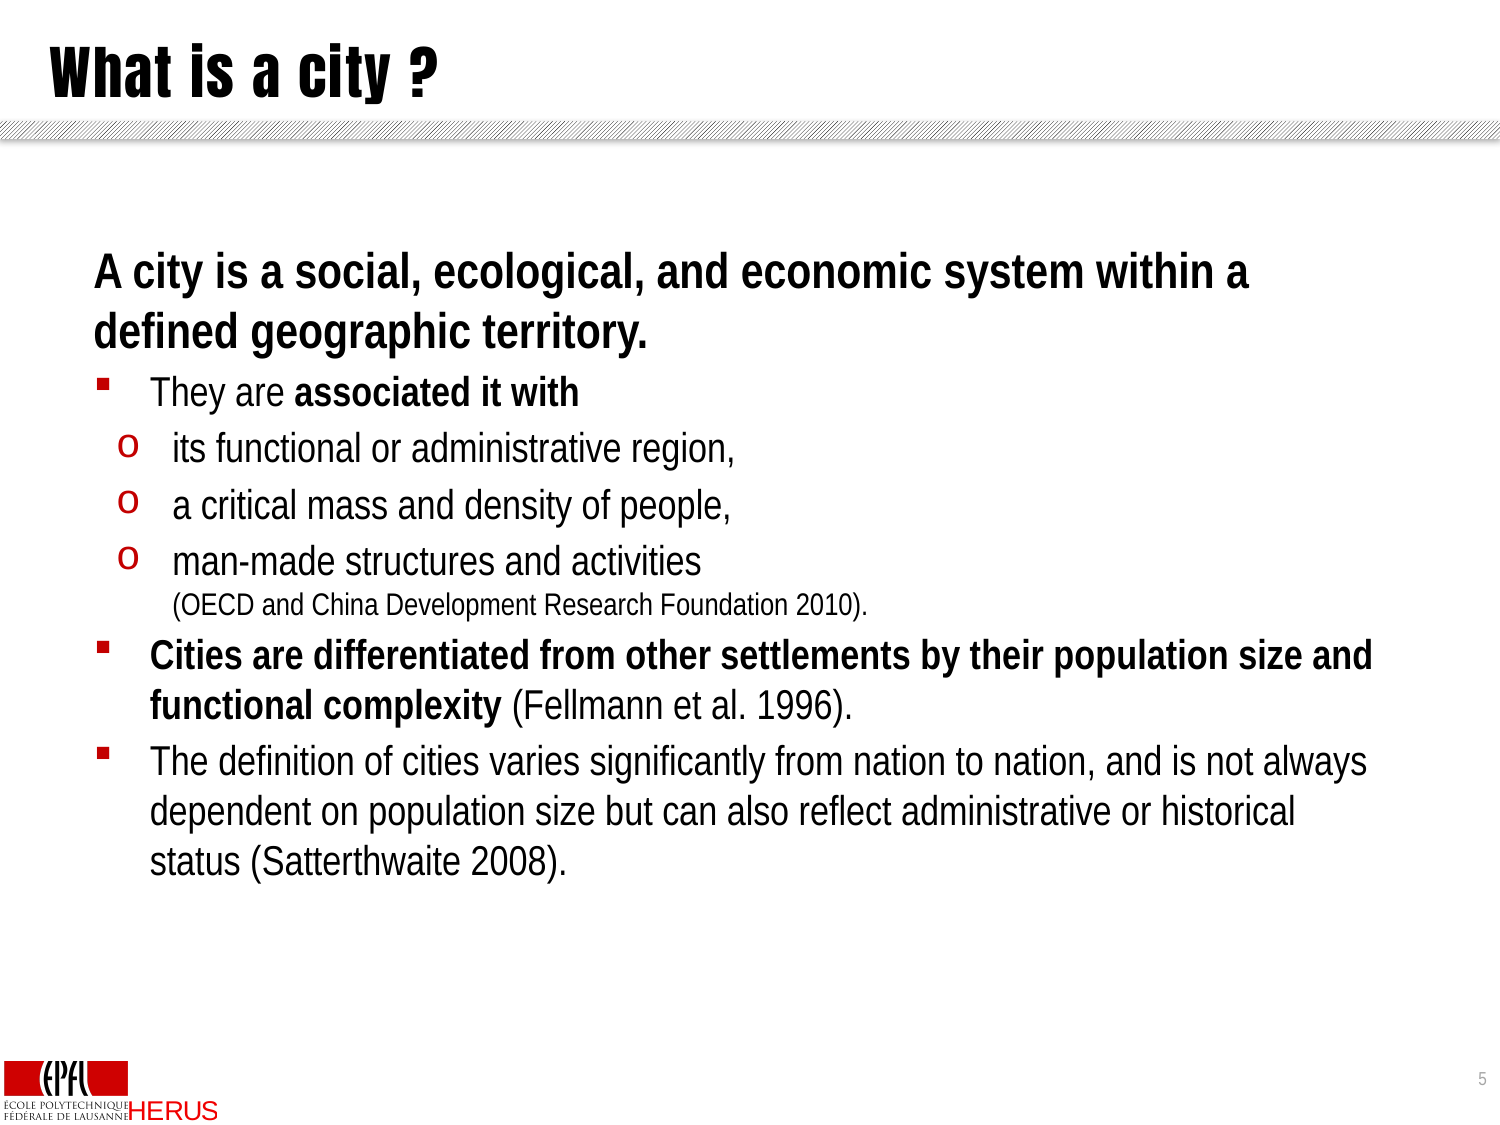

# What is a city ?
	A city is a social, ecological, and economic system within a defined geographic territory.
They are associated it with
its functional or administrative region,
a critical mass and density of people,
man-made structures and activities
(OECD and China Development Research Foundation 2010).
Cities are differentiated from other settlements by their population size and functional complexity (Fellmann et al. 1996).
The definition of cities varies significantly from nation to nation, and is not always dependent on population size but can also reflect administrative or historical status (Satterthwaite 2008).